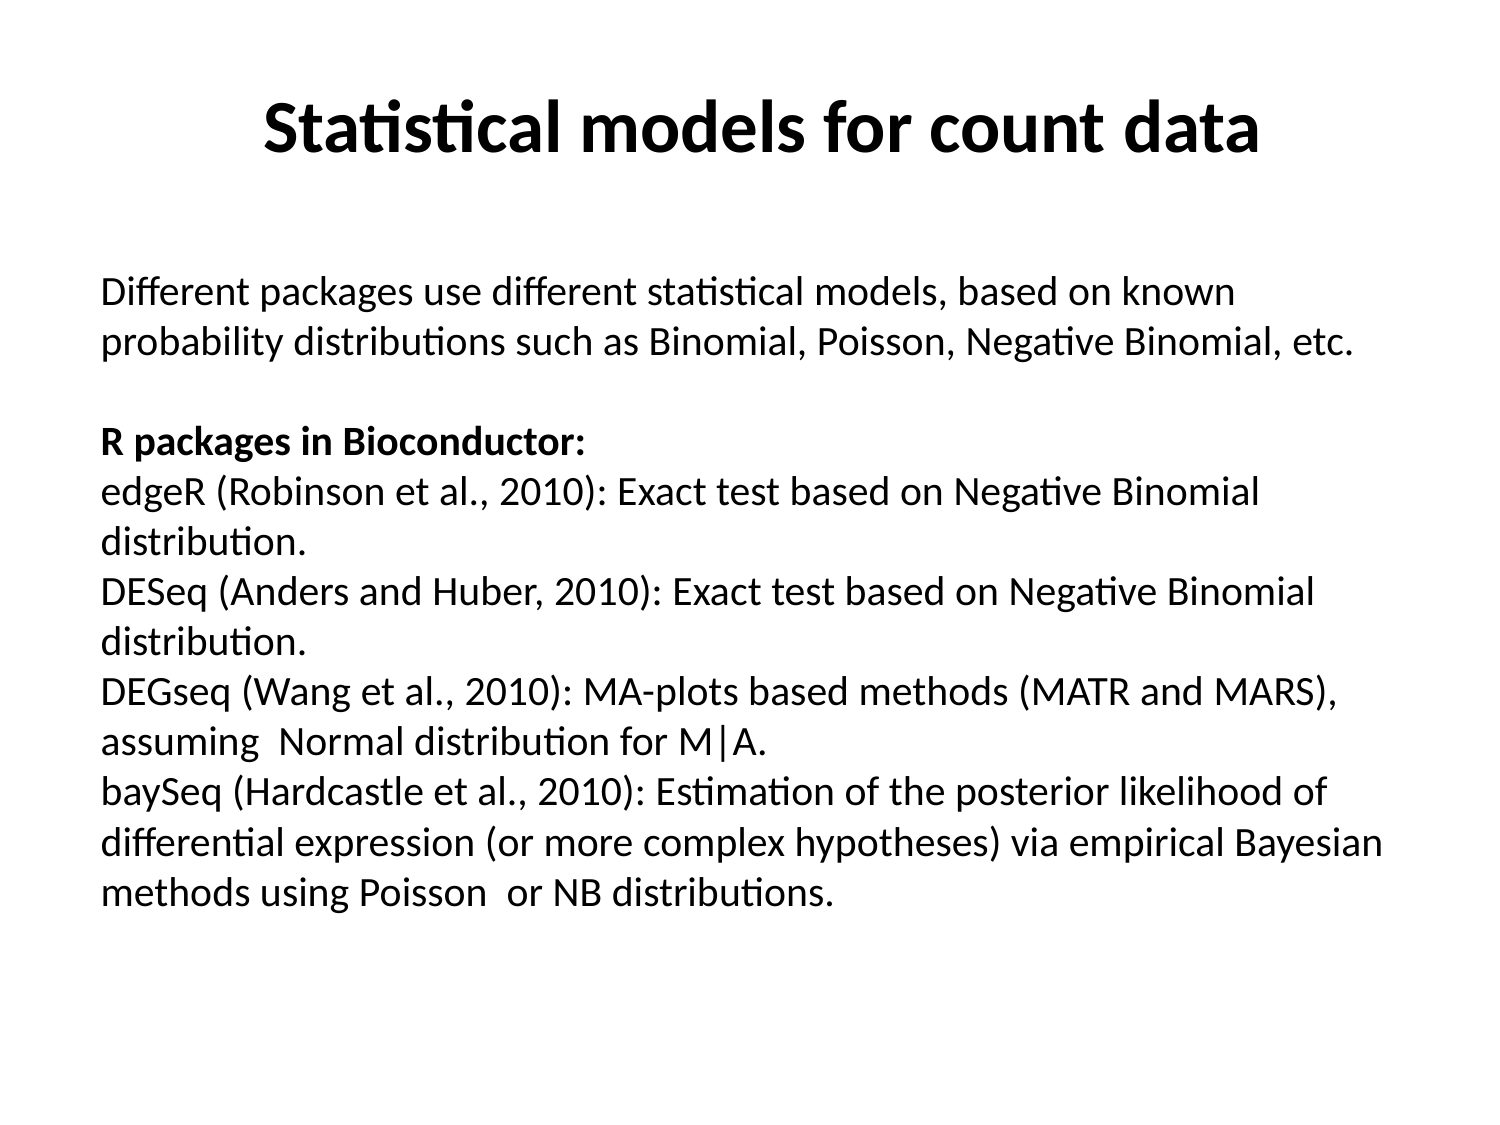

# Statistical models for count data
Different packages use different statistical models, based on known probability distributions such as Binomial, Poisson, Negative Binomial, etc.

R packages in Bioconductor:
edgeR (Robinson et al., 2010): Exact test based on Negative Binomial  distribution.
DESeq (Anders and Huber, 2010): Exact test based on Negative Binomial  distribution.
DEGseq (Wang et al., 2010): MA-plots based methods (MATR and MARS),  assuming  Normal distribution for M|A.
baySeq (Hardcastle et al., 2010): Estimation of the posterior likelihood of  differential expression (or more complex hypotheses) via empirical Bayesian  methods using Poisson  or NB distributions.